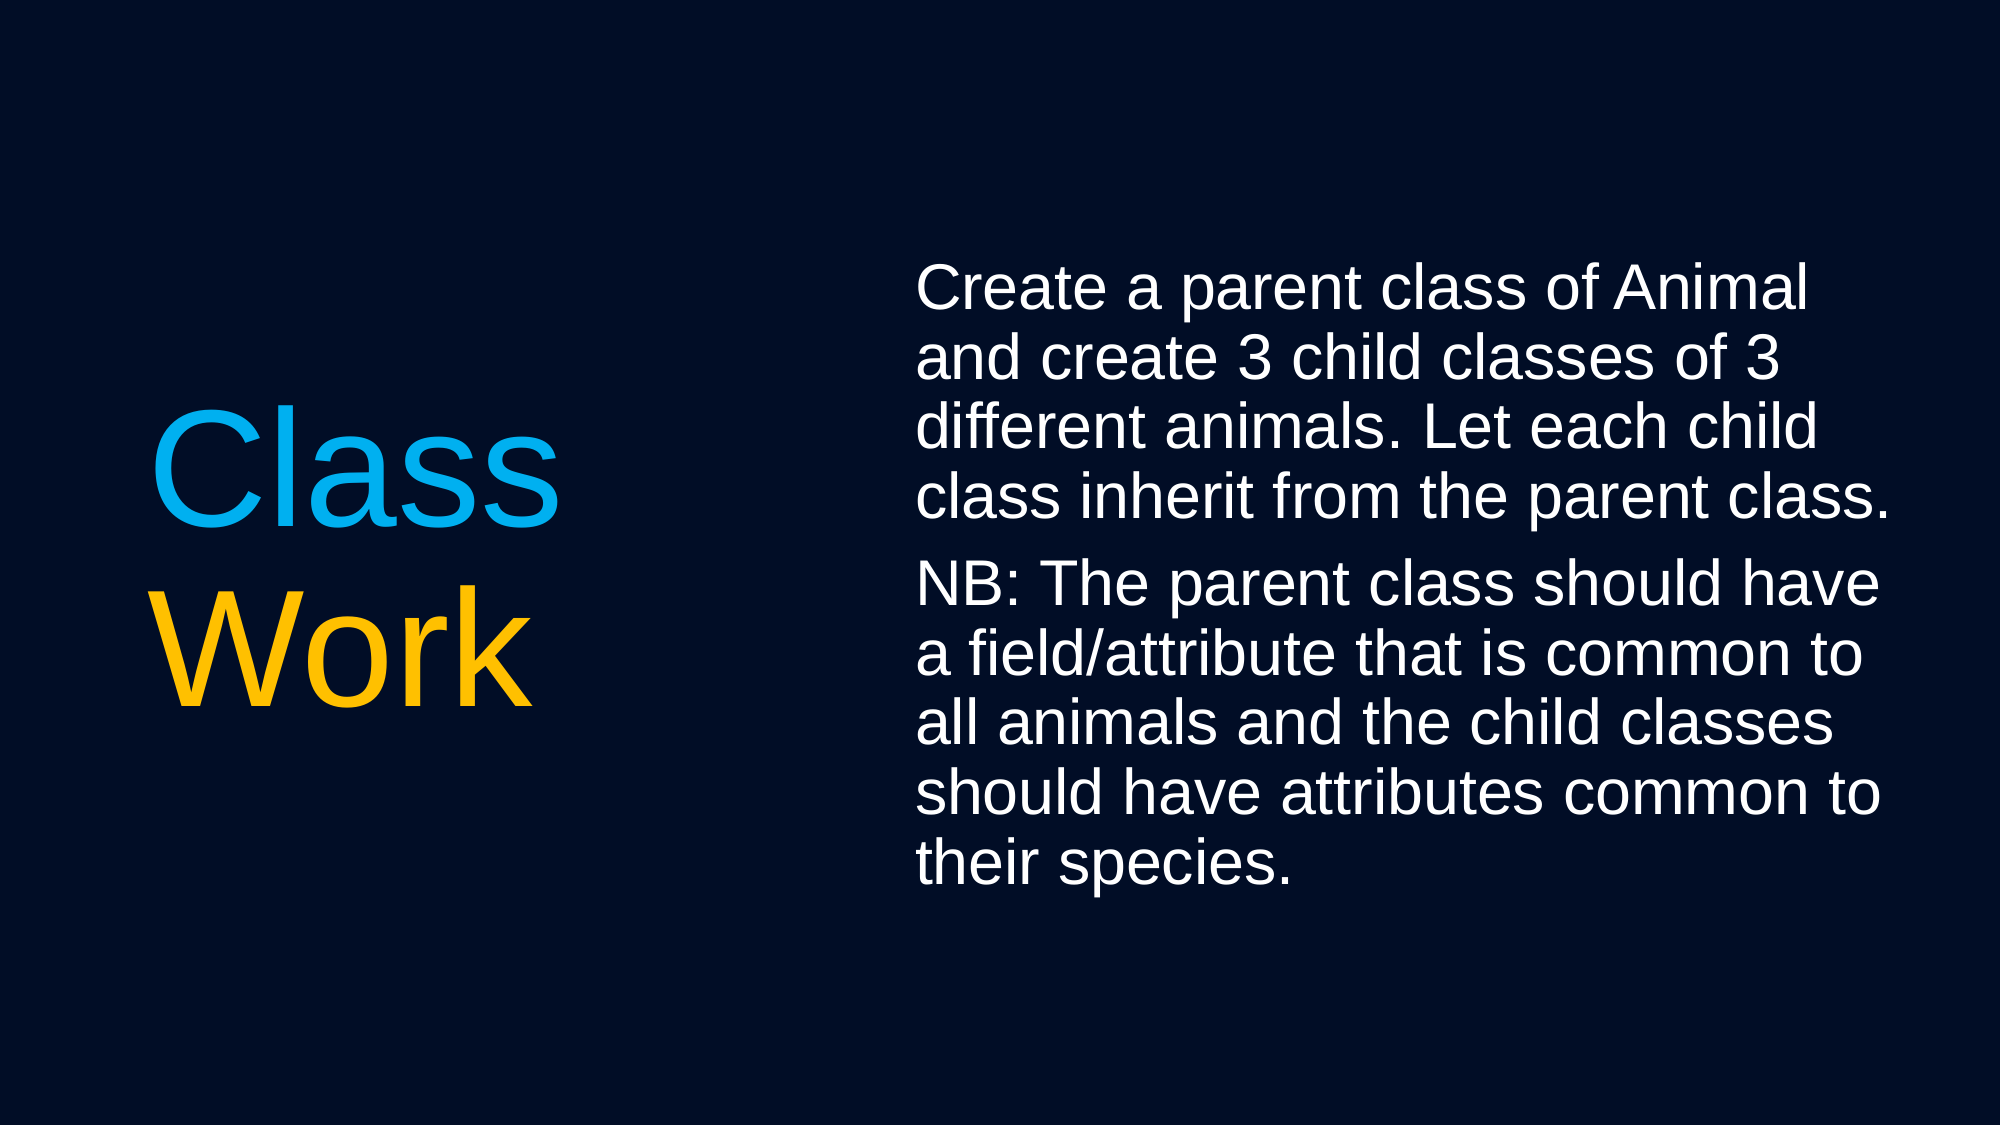

# Class Work
Create a parent class of Animal and create 3 child classes of 3 different animals. Let each child class inherit from the parent class.
NB: The parent class should have a field/attribute that is common to all animals and the child classes should have attributes common to their species.